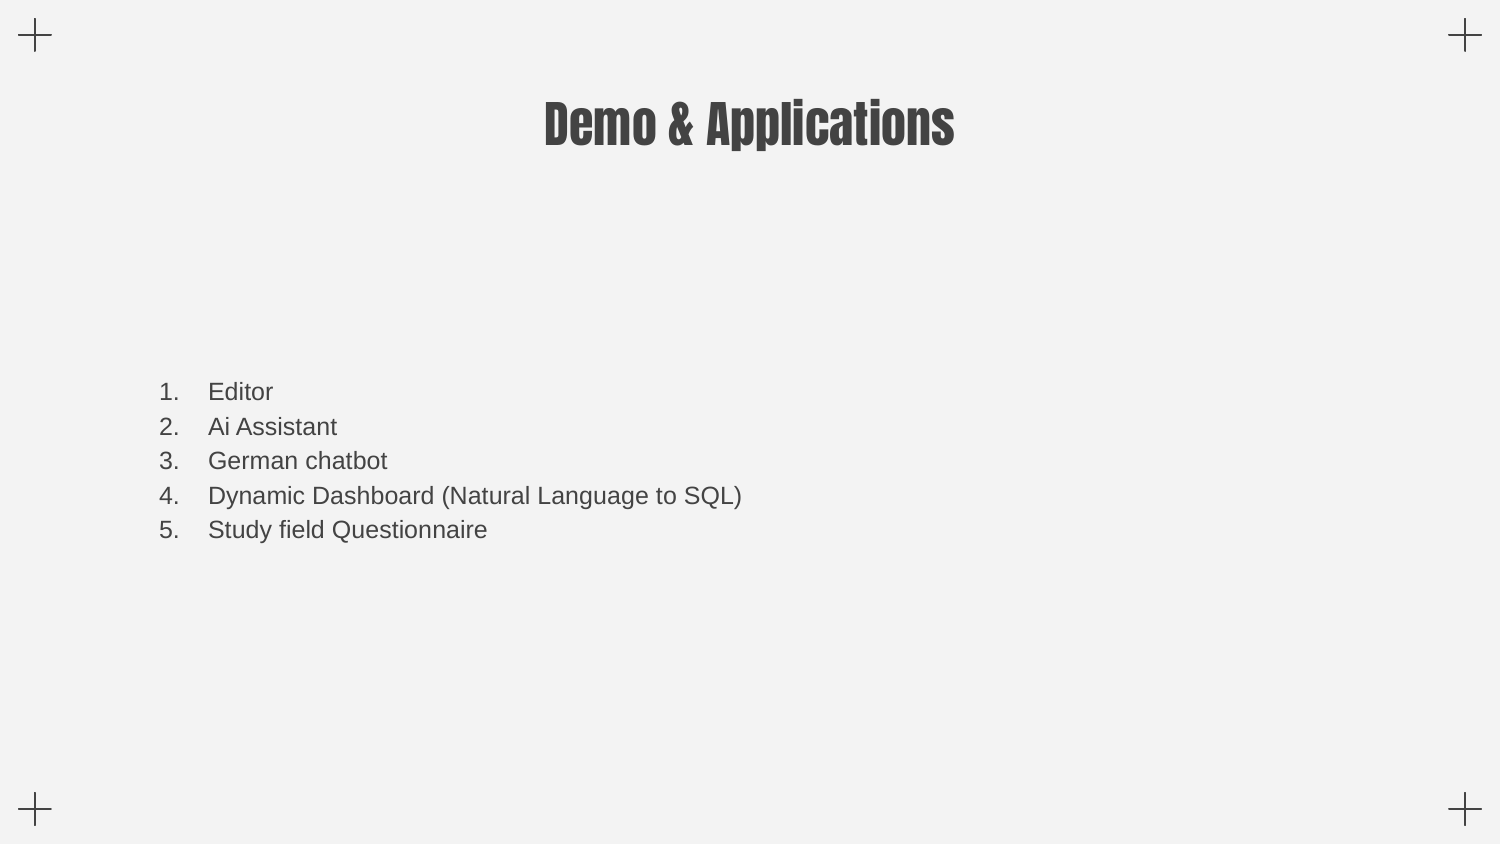

# Demo & Applications
Editor
Ai Assistant
German chatbot
Dynamic Dashboard (Natural Language to SQL)
Study field Questionnaire